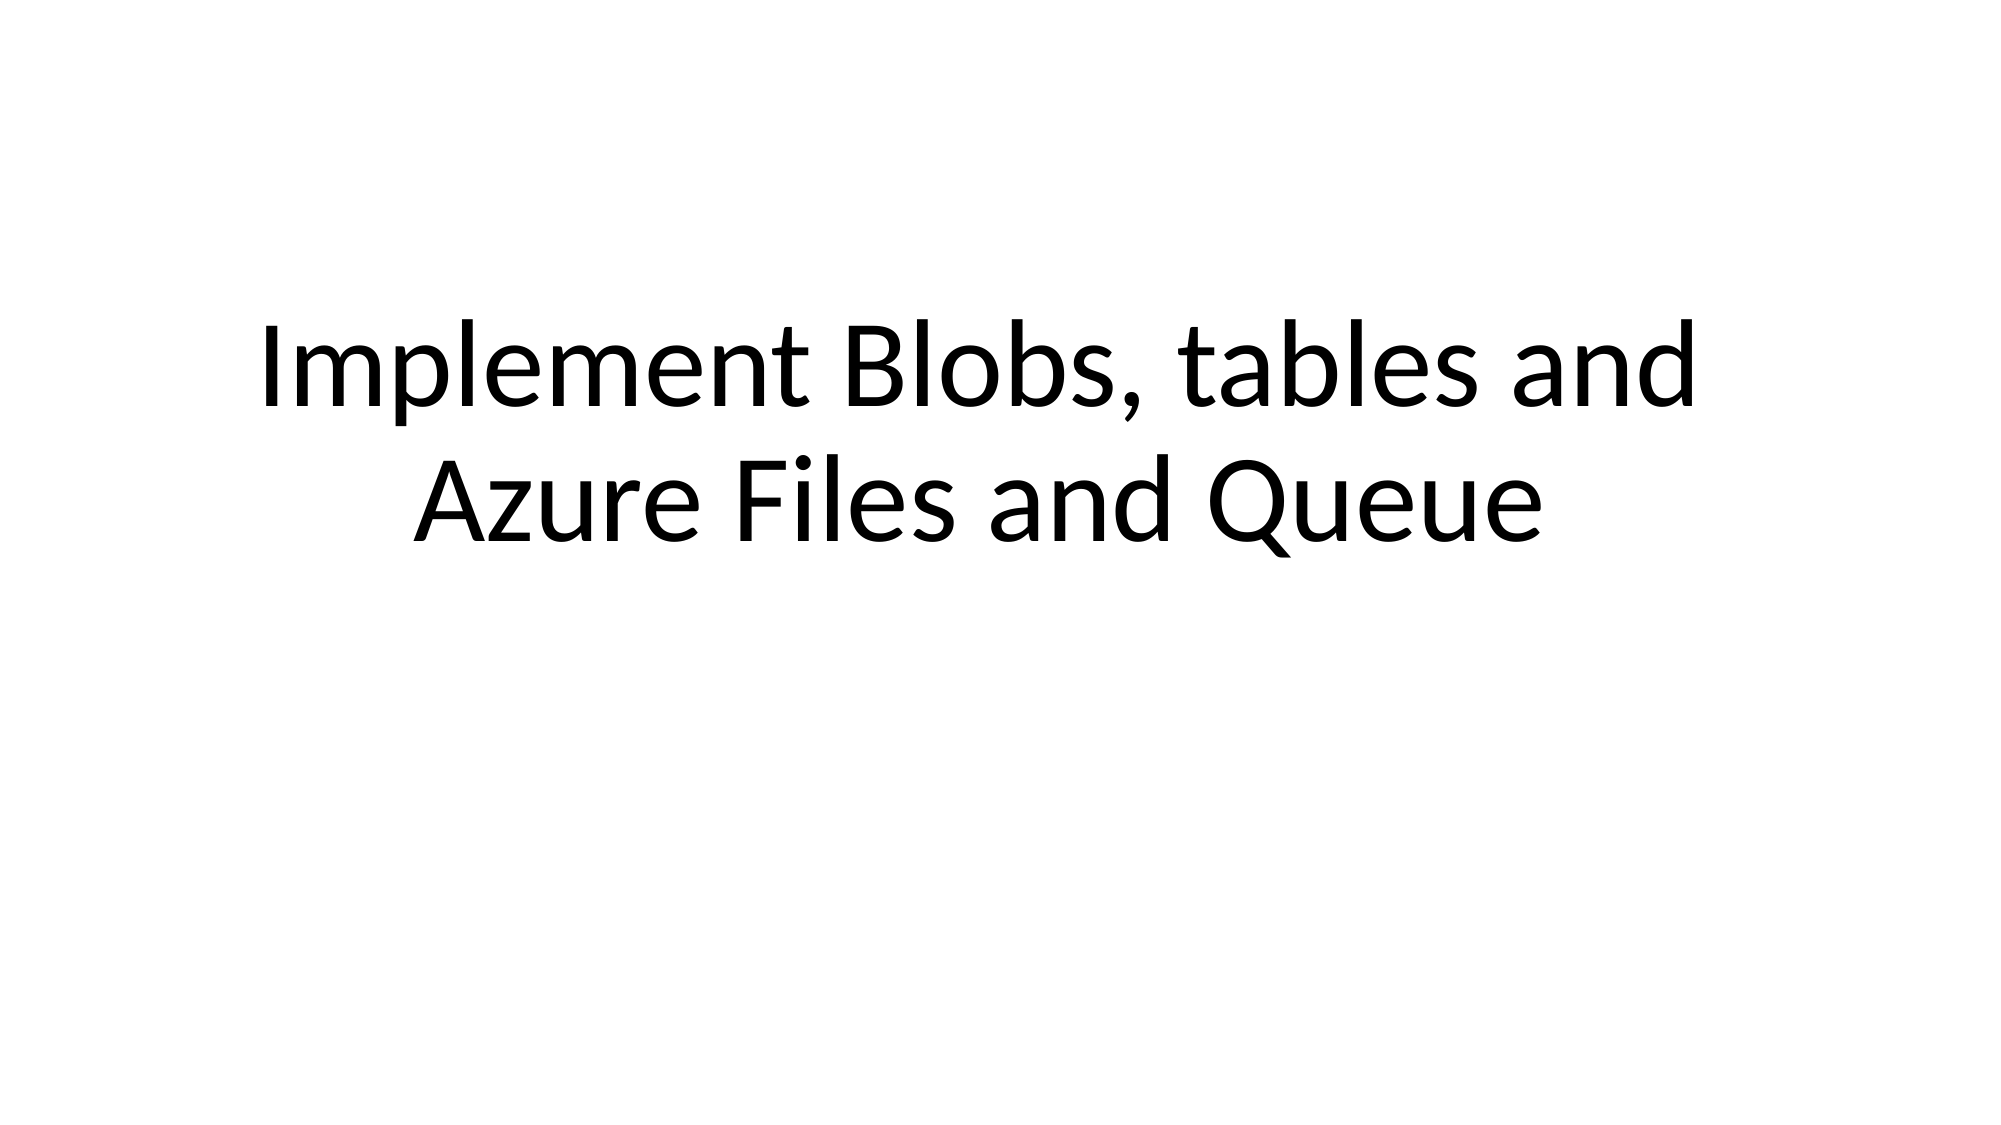

# Implement Blobs, tables and Azure Files and Queue